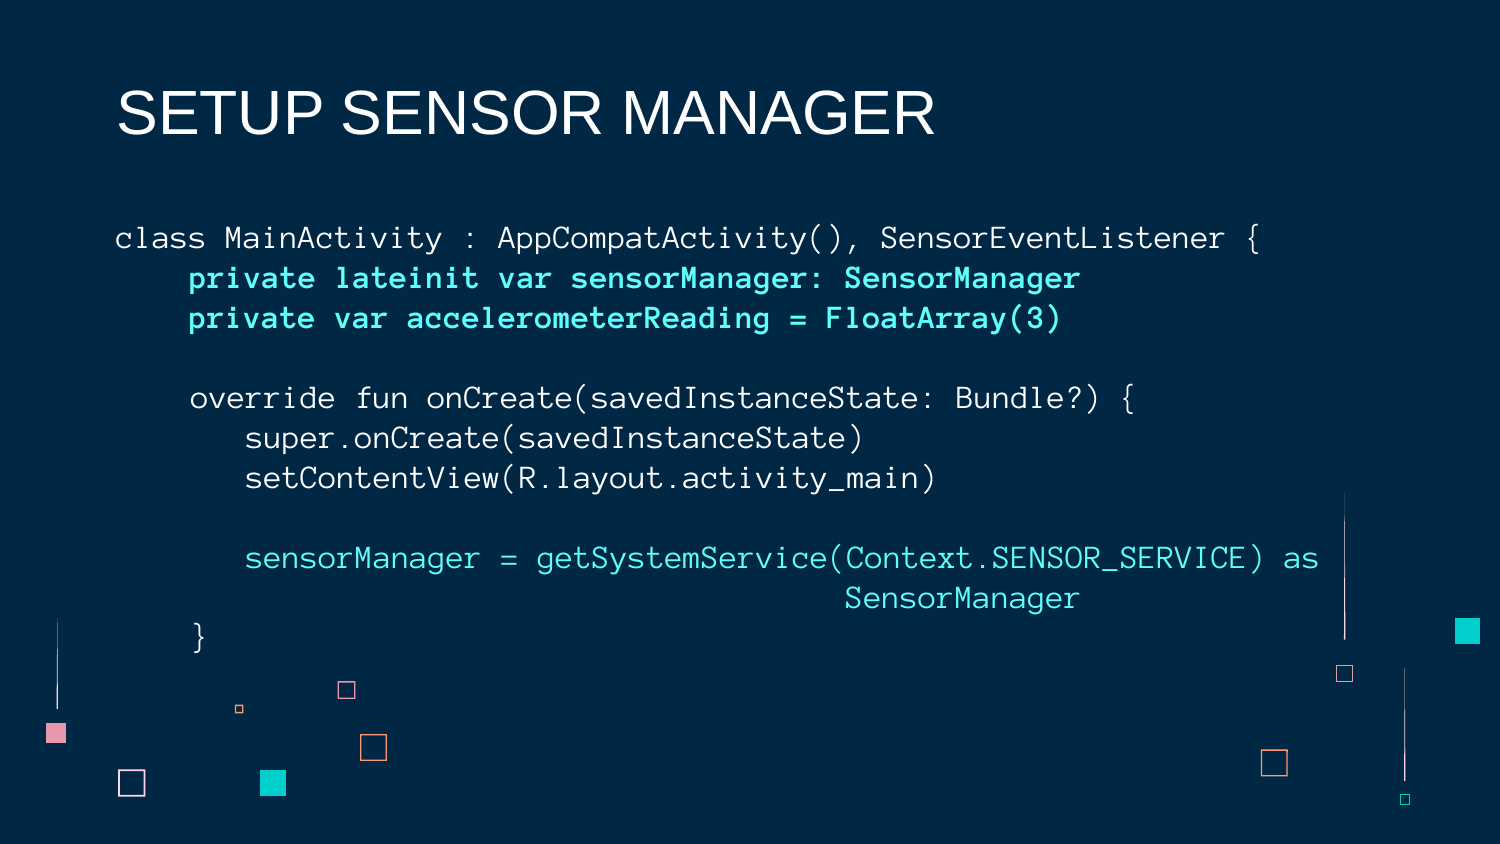

# SETUP SENSOR MANAGER
class MainActivity : AppCompatActivity(), SensorEventListener {
    private lateinit var sensorManager: SensorManager
    private var accelerometerReading = FloatArray(3)

override fun onCreate(savedInstanceState: Bundle?) {
   super.onCreate(savedInstanceState)
   setContentView(R.layout.activity_main)

   sensorManager = getSystemService(Context.SENSOR_SERVICE) as
				   SensorManager
}